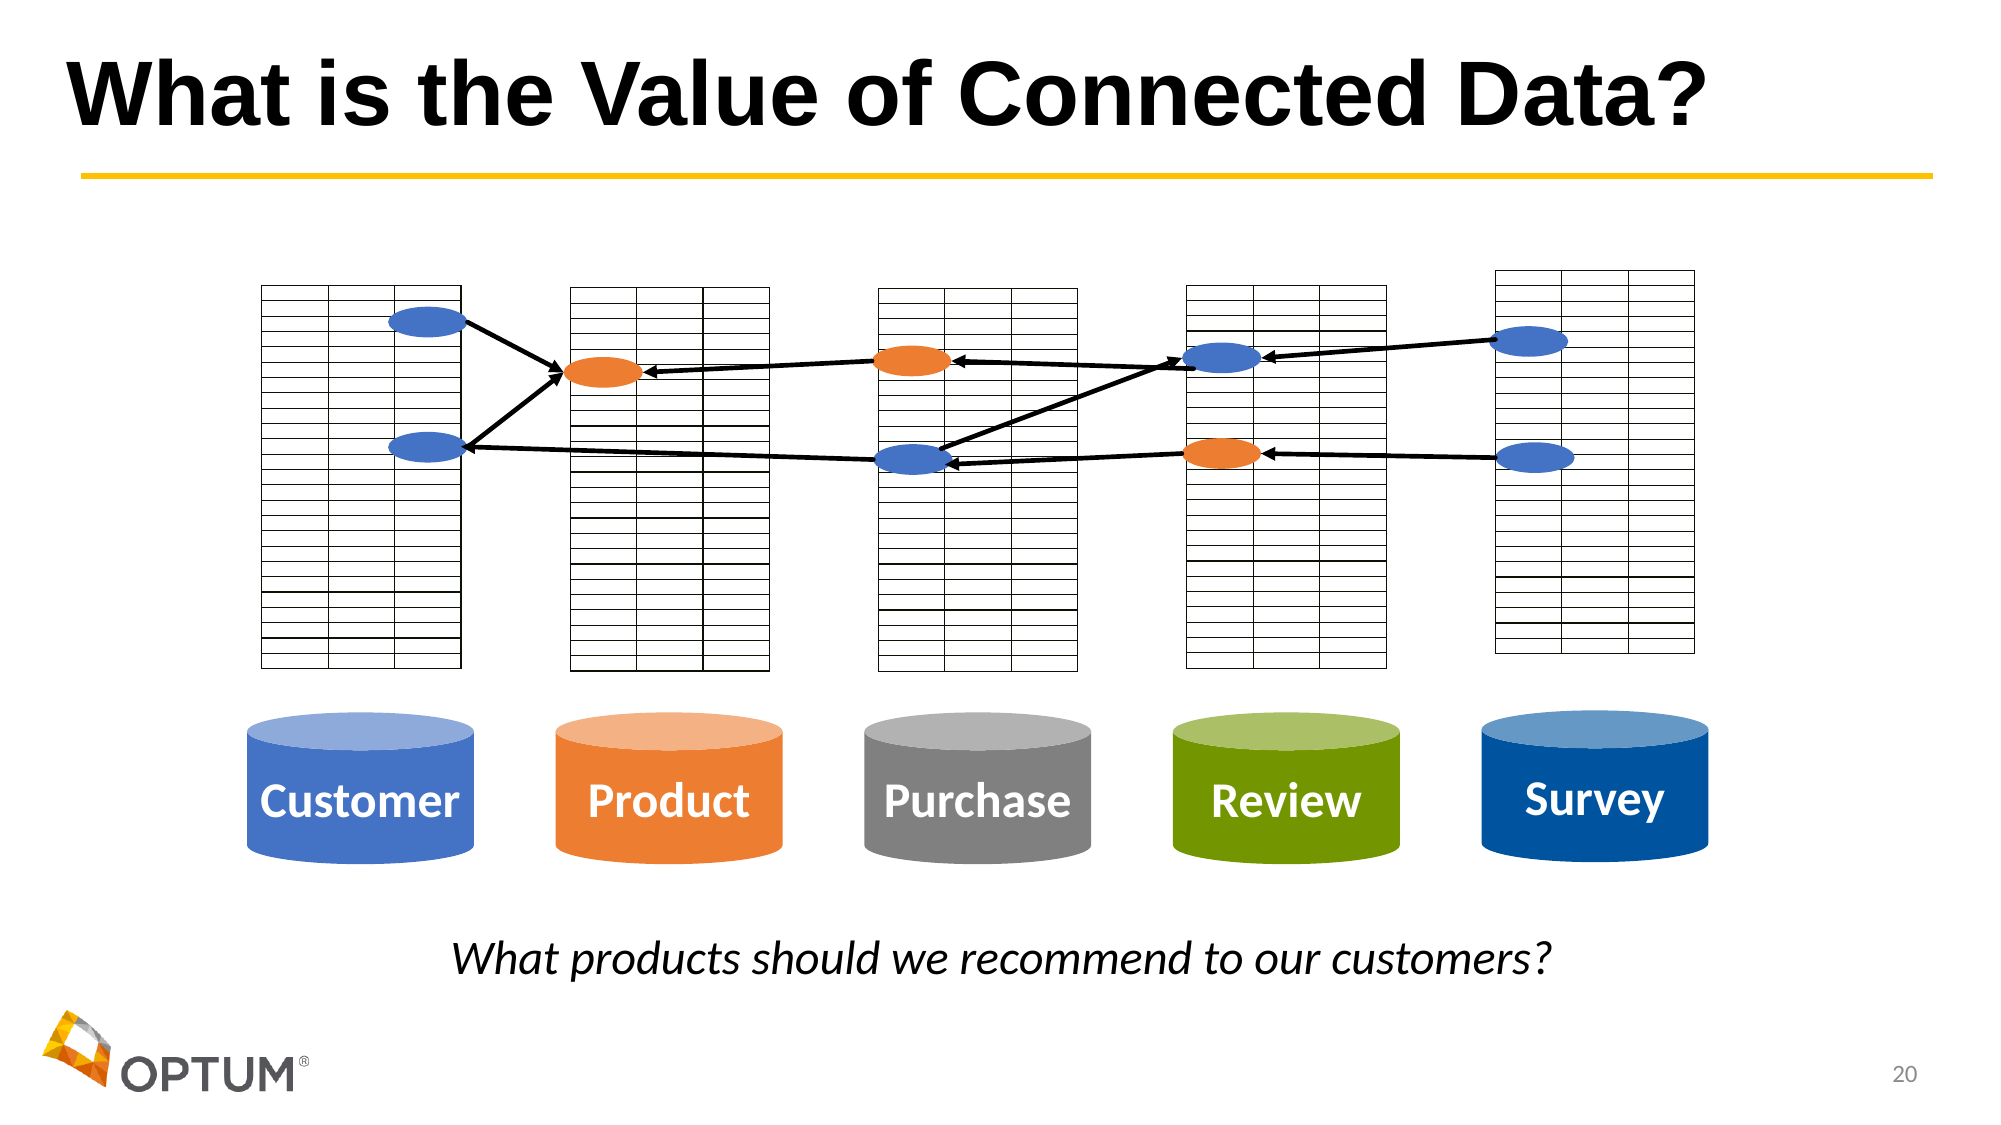

# What is the Value of Connected Data?

Survey
Customer
Product
Purchase
Review
What products should we recommend to our customers?
20